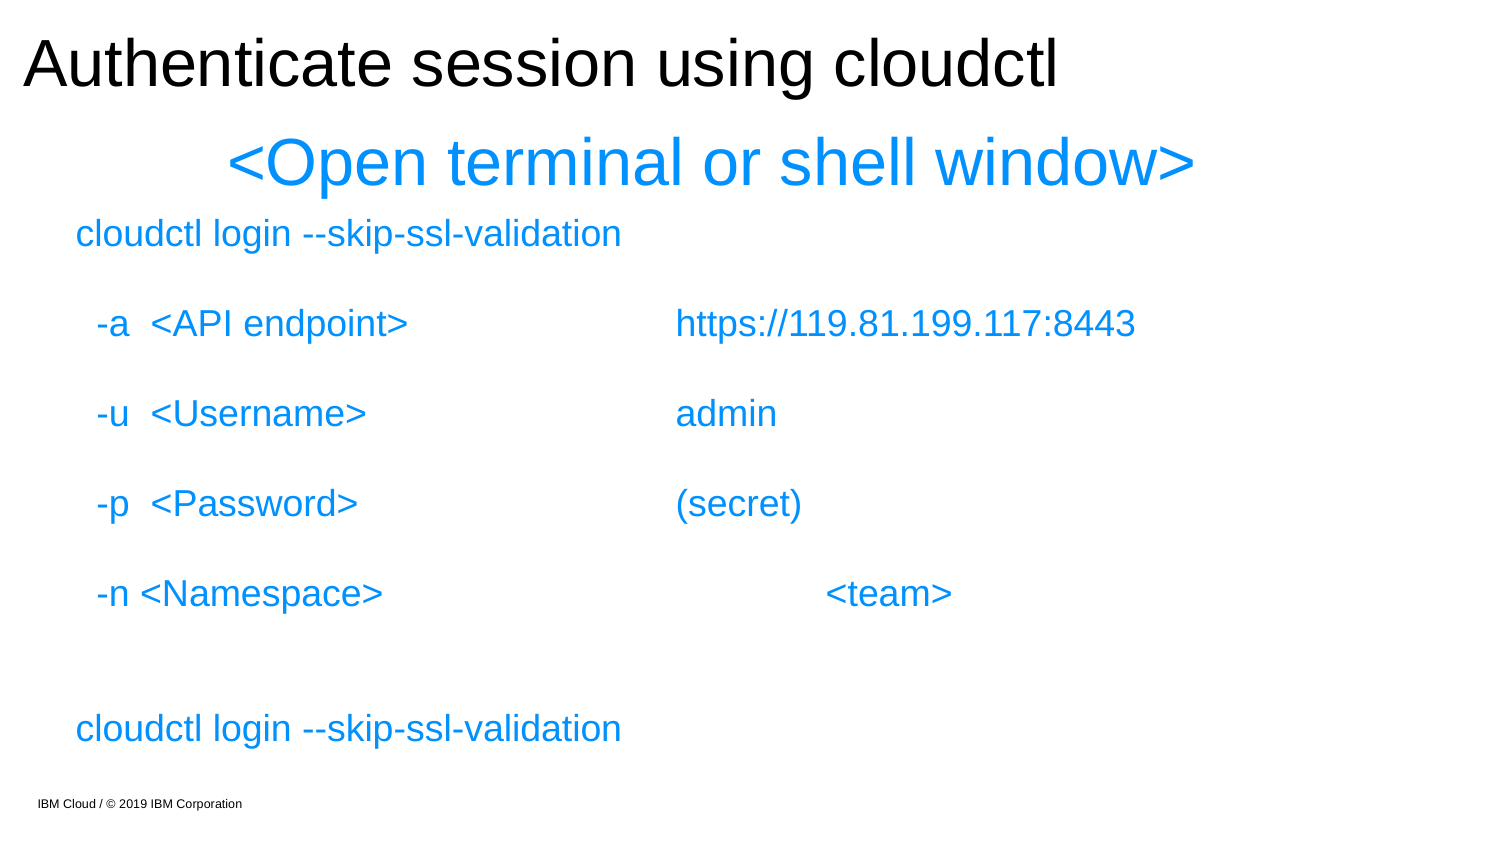

# Authenticate session using cloudctl
<Open terminal or shell window>
cloudctl login --skip-ssl-validation

  -a  <API endpoint> 		https://119.81.199.117:8443

  -u  <Username>		 	admin

  -p  <Password>			(secret)

  -n <Namespace>			<team>

cloudctl login --skip-ssl-validation
IBM Cloud / © 2019 IBM Corporation